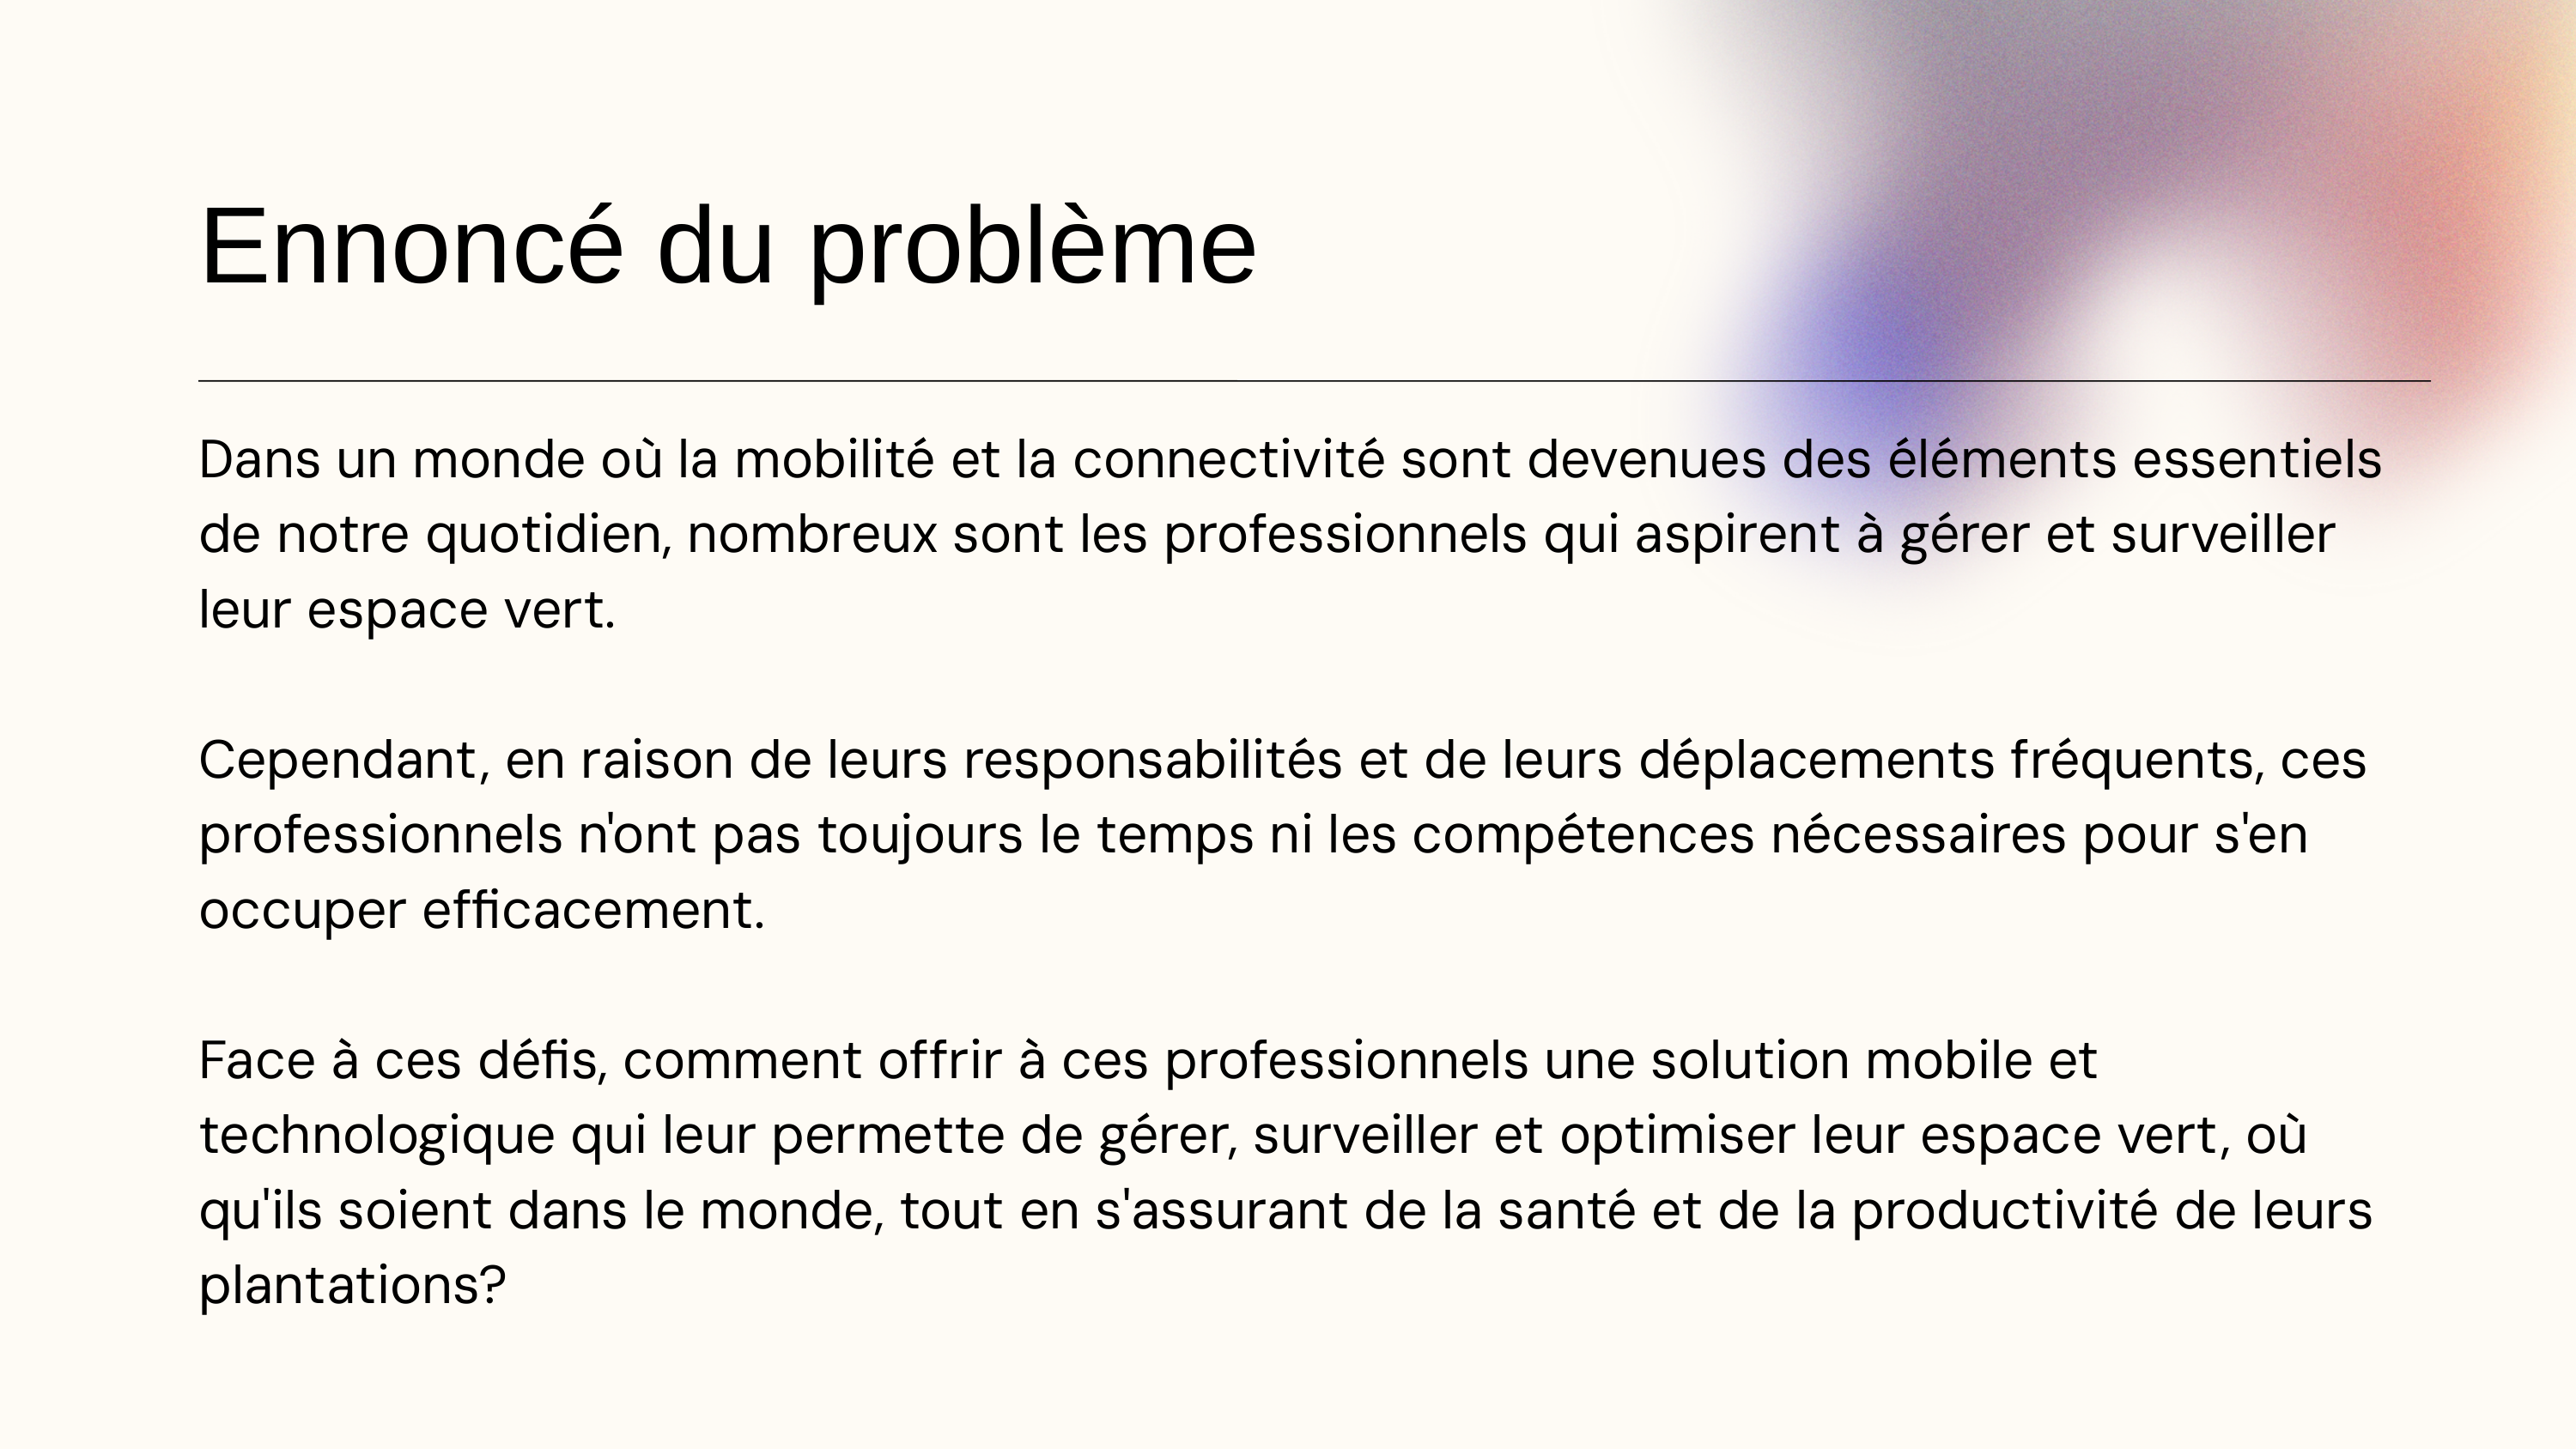

Ennoncé du problème

Dans un monde où la mobilité et la connectivité sont devenues des éléments essentiels de notre quotidien, nombreux sont les professionnels qui aspirent à gérer et surveiller leur espace vert.

Cependant, en raison de leurs responsabilités et de leurs déplacements fréquents, ces professionnels n'ont pas toujours le temps ni les compétences nécessaires pour s'en occuper efficacement.

Face à ces défis, comment offrir à ces professionnels une solution mobile et technologique qui leur permette de gérer, surveiller et optimiser leur espace vert, où qu'ils soient dans le monde, tout en s'assurant de la santé et de la productivité de leurs plantations?